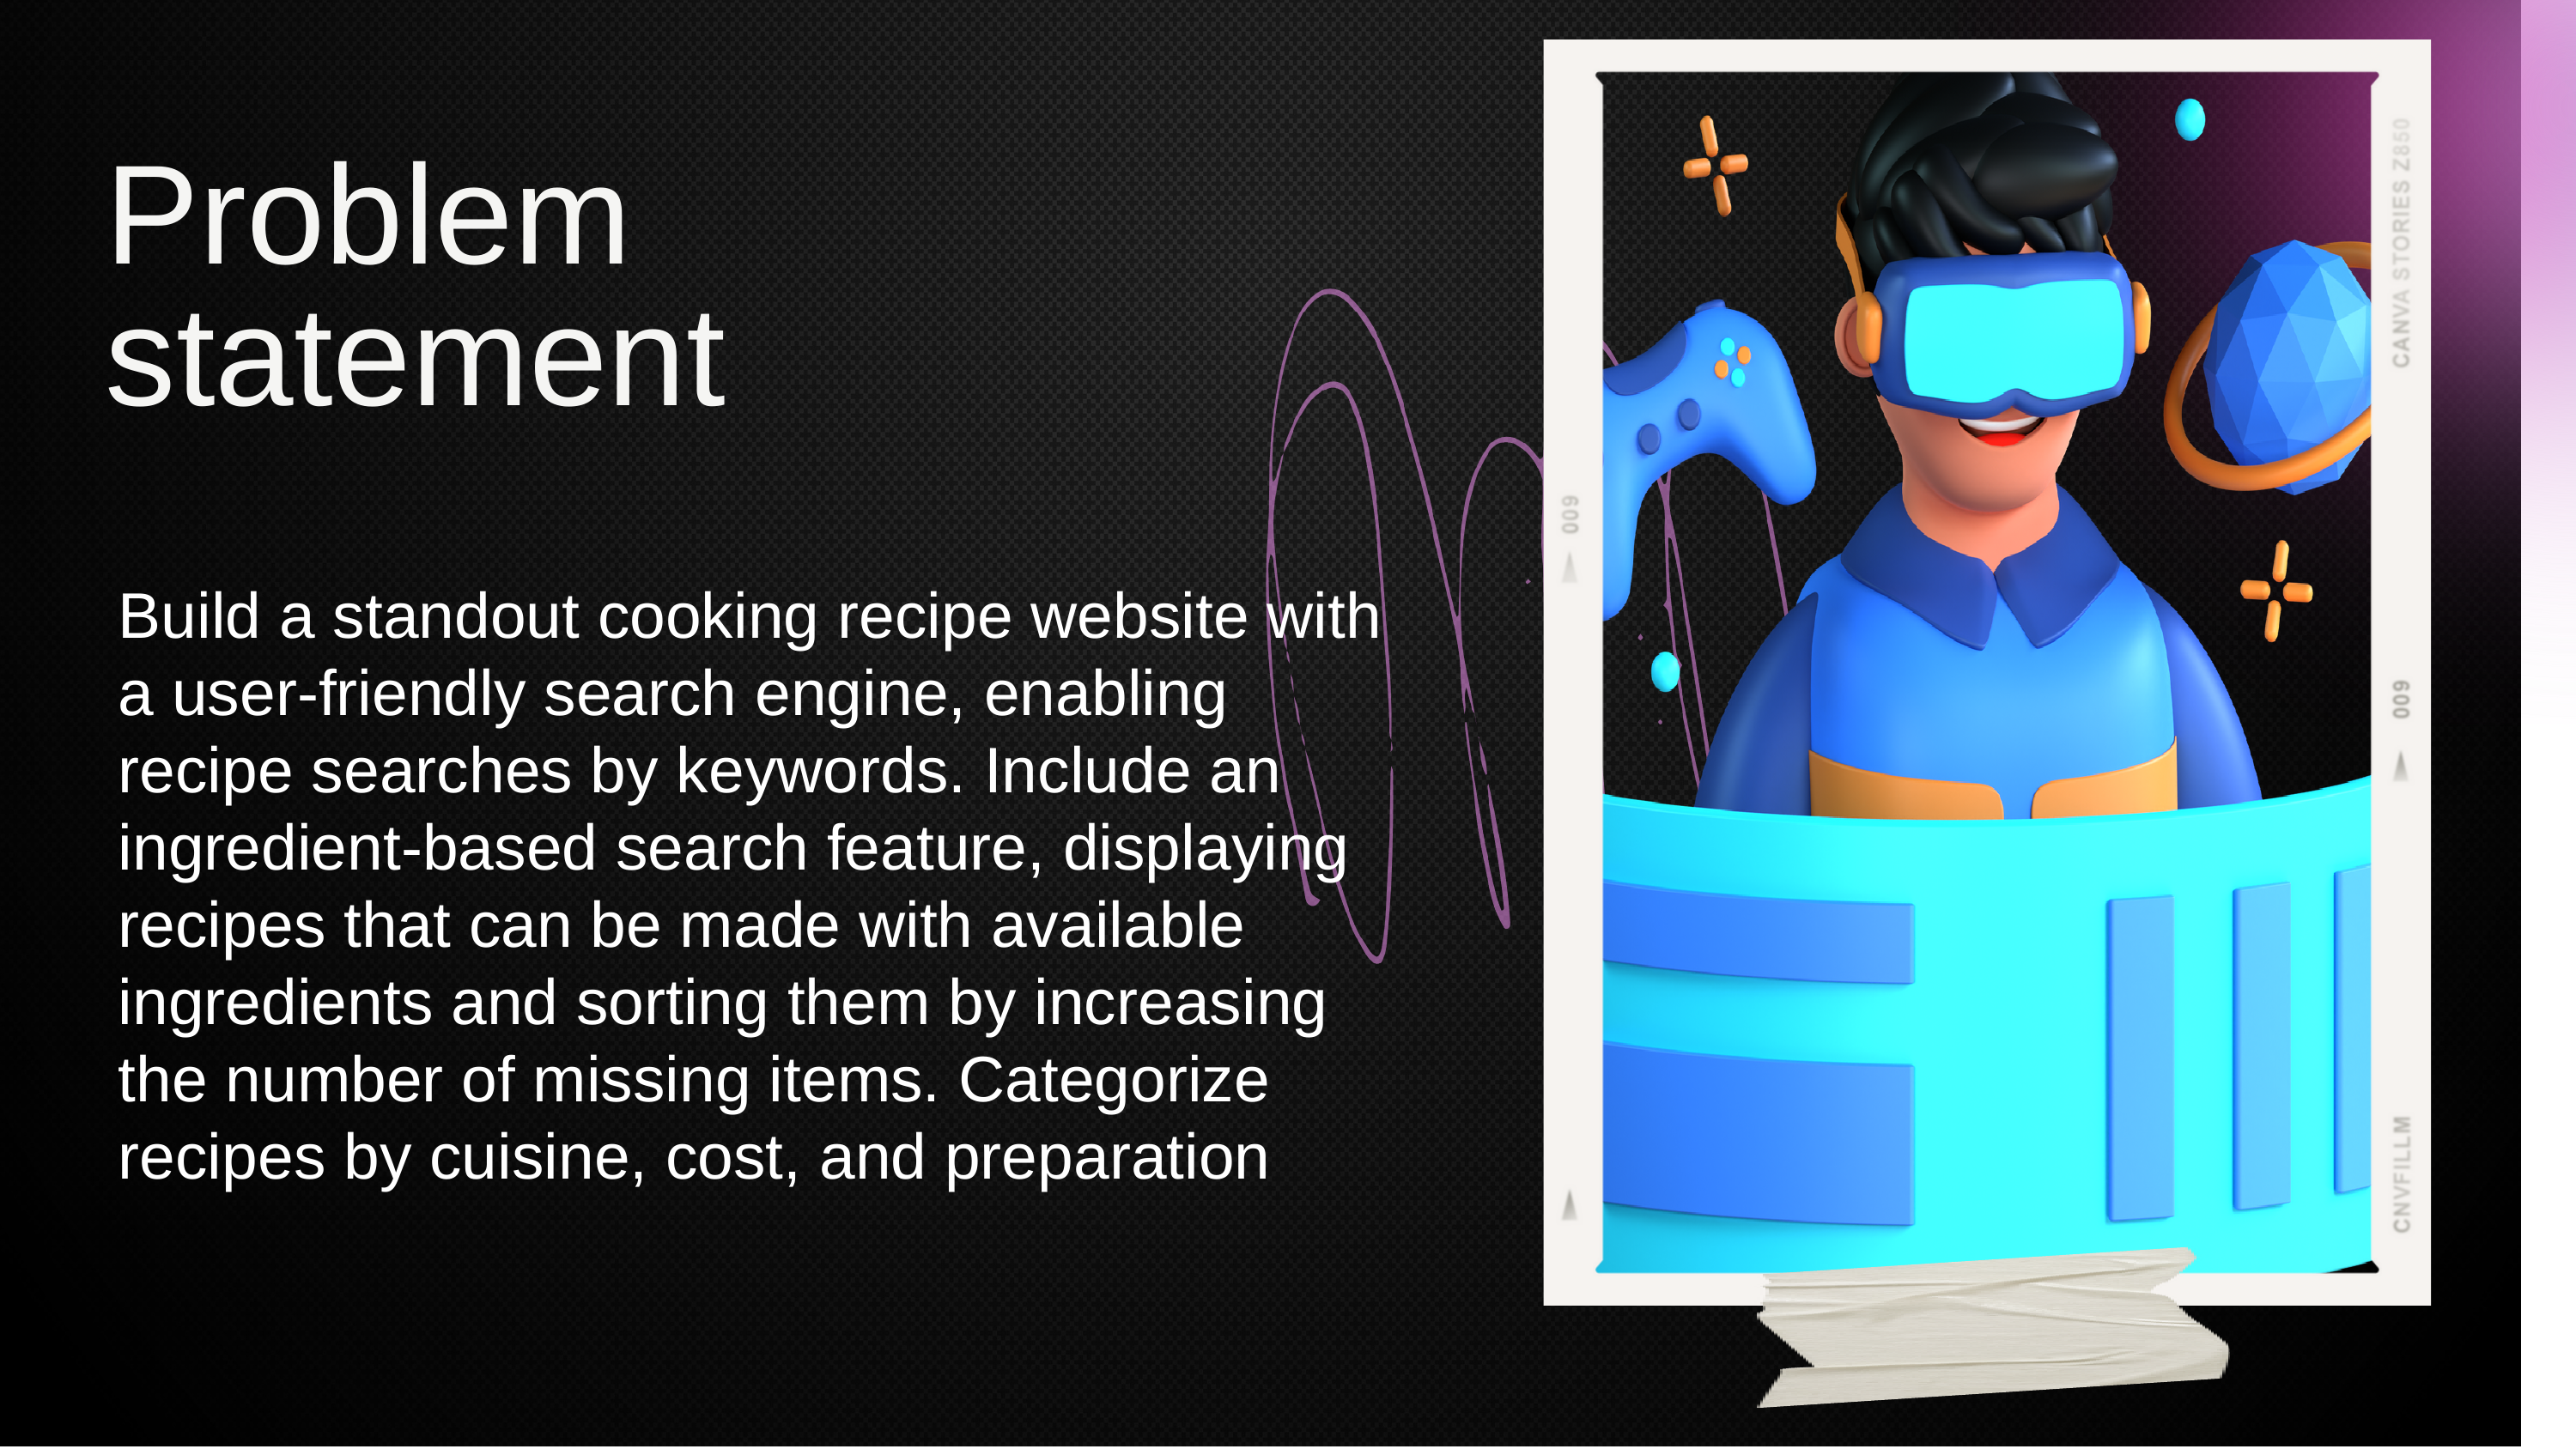

Problem statement

Build a standout cooking recipe website with a user-friendly search engine, enabling recipe searches by keywords. Include an ingredient-based search feature, displaying recipes that can be made with available ingredients and sorting them by increasing the number of missing items. Categorize recipes by cuisine, cost, and preparation